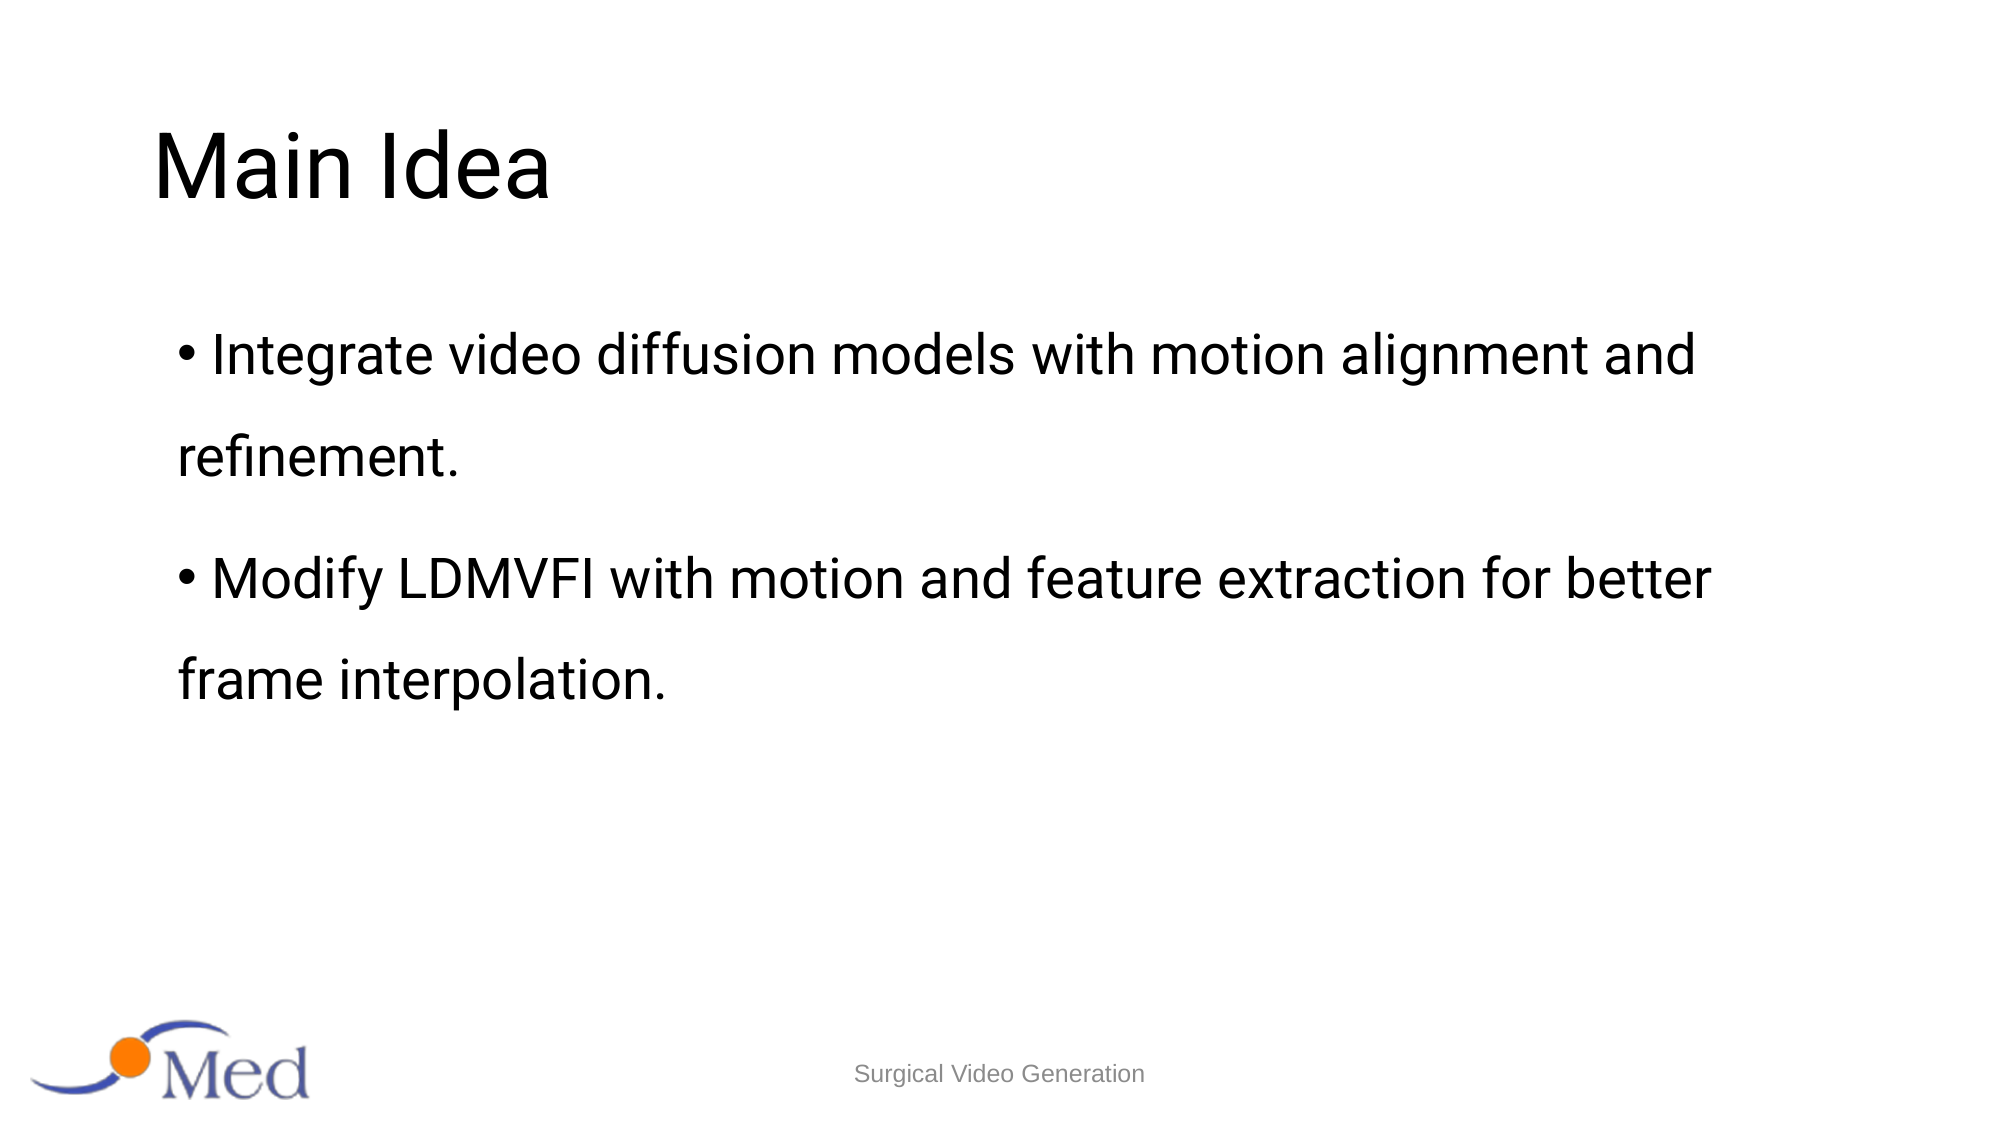

# Main Idea
 Integrate video diffusion models with motion alignment and refinement.
 Modify LDMVFI with motion and feature extraction for better frame interpolation.
Surgical Video Generation
24